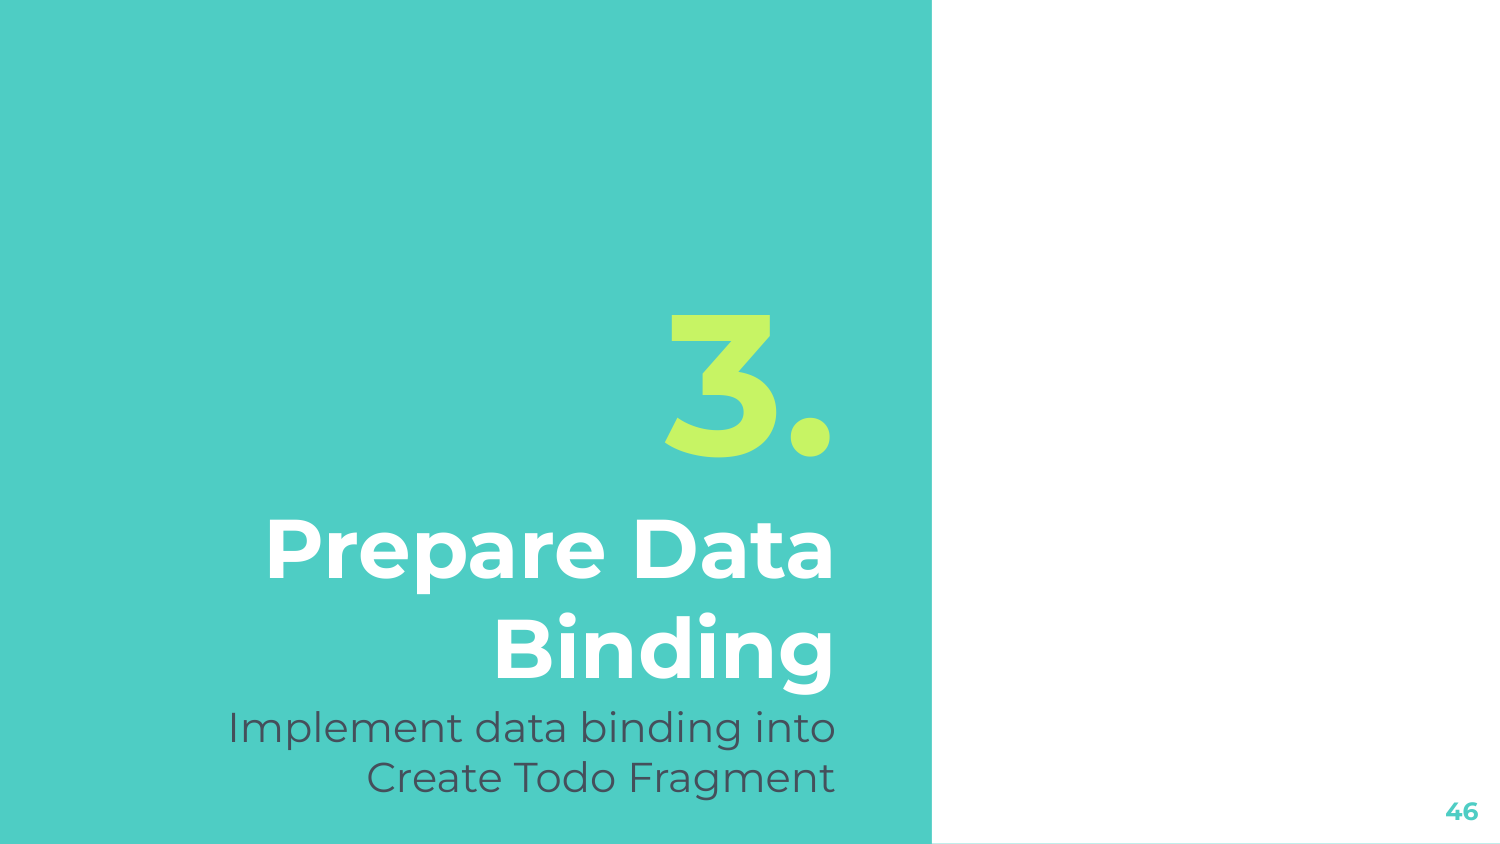

# 3.
Prepare Data Binding
Implement data binding into Create Todo Fragment
46